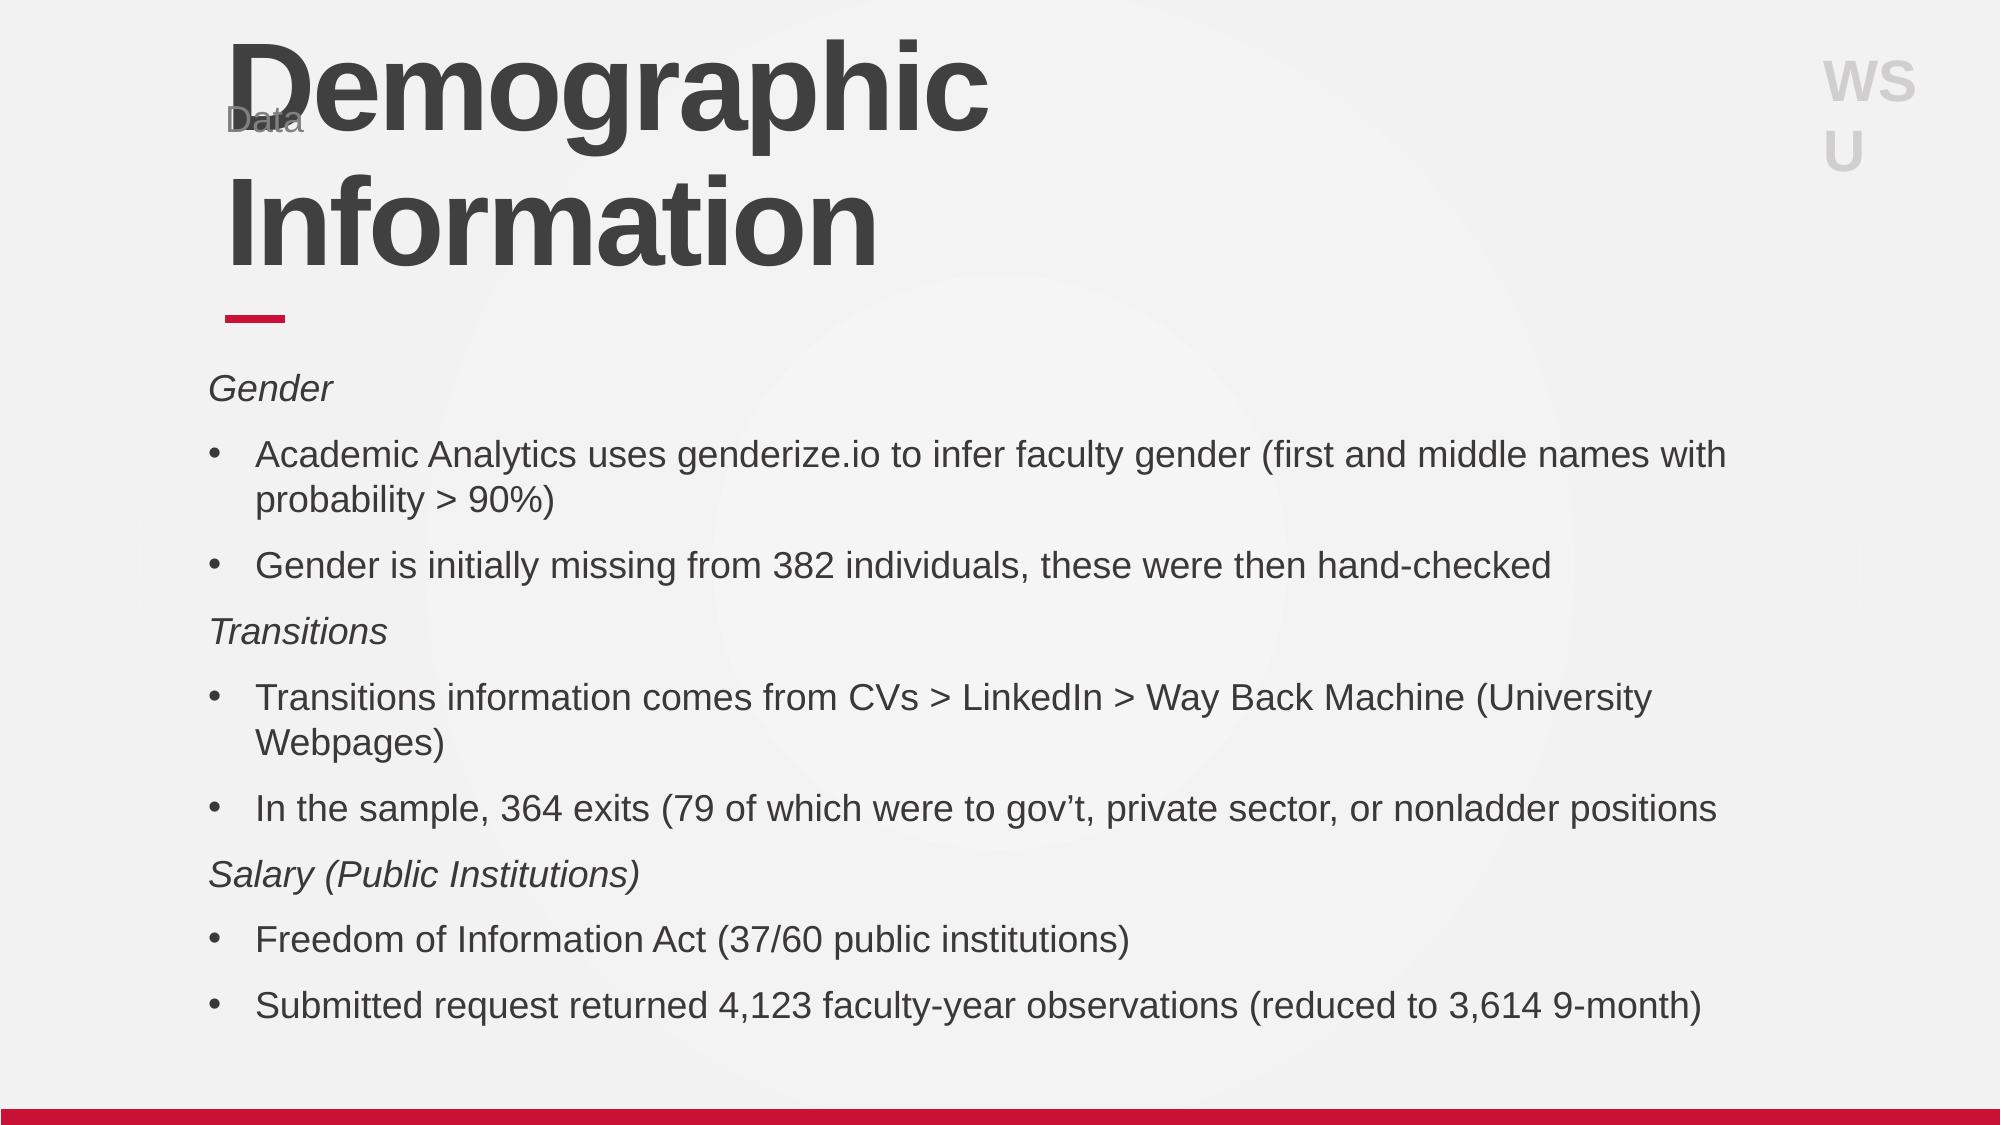

WSU
Data
# Demographic Information

Gender
Academic Analytics uses genderize.io to infer faculty gender (first and middle names with probability > 90%)
Gender is initially missing from 382 individuals, these were then hand-checked
Transitions
Transitions information comes from CVs > LinkedIn > Way Back Machine (University Webpages)
In the sample, 364 exits (79 of which were to gov’t, private sector, or nonladder positions
Salary (Public Institutions)
Freedom of Information Act (37/60 public institutions)
Submitted request returned 4,123 faculty-year observations (reduced to 3,614 9-month)